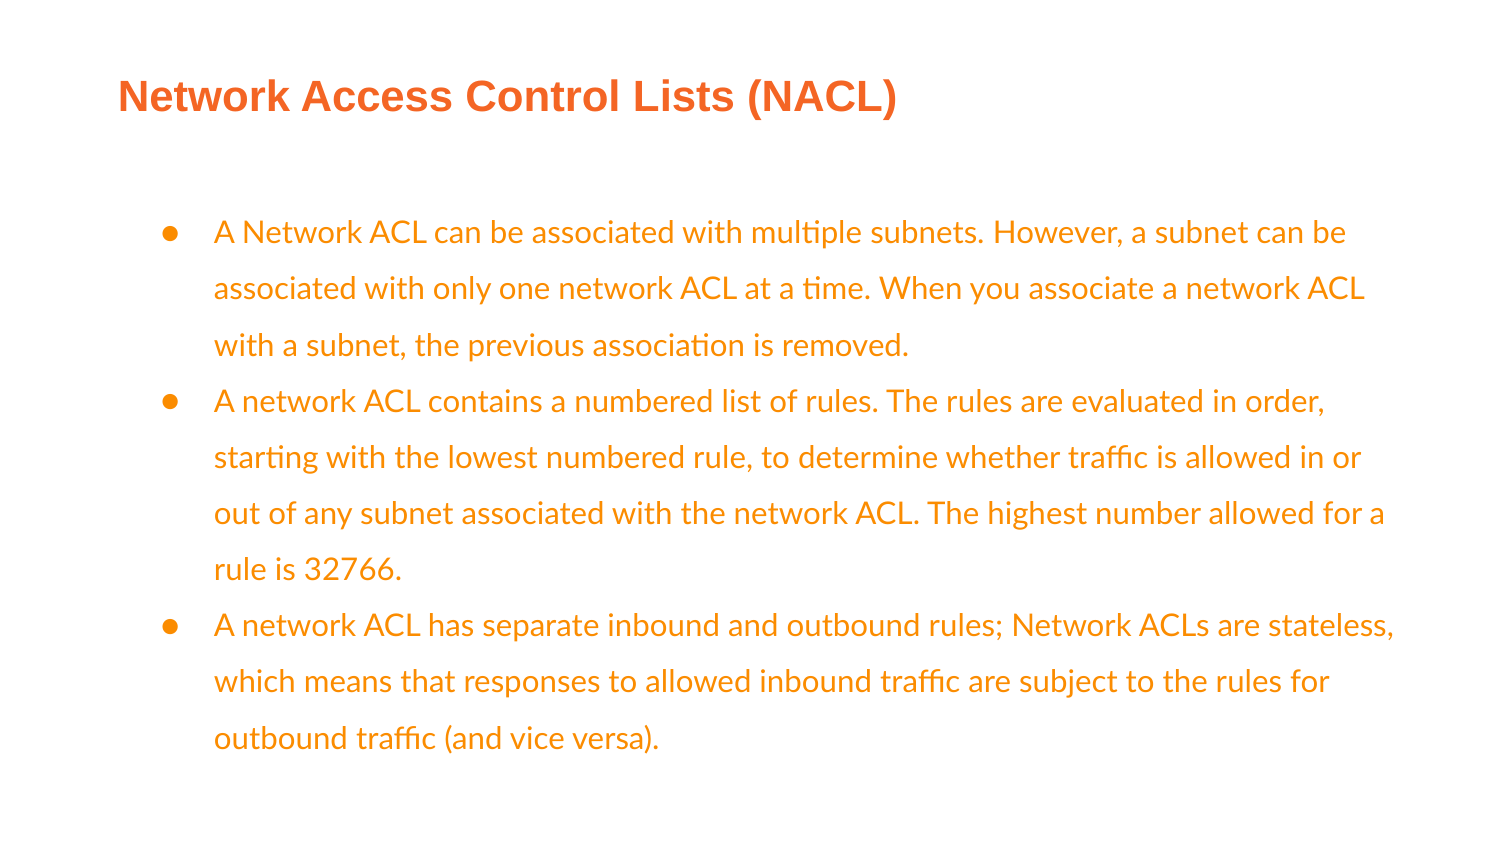

Network Access Control Lists (NACL)
A Network ACL can be associated with multiple subnets. However, a subnet can be associated with only one network ACL at a time. When you associate a network ACL with a subnet, the previous association is removed.
A network ACL contains a numbered list of rules. The rules are evaluated in order, starting with the lowest numbered rule, to determine whether traffic is allowed in or out of any subnet associated with the network ACL. The highest number allowed for a rule is 32766.
A network ACL has separate inbound and outbound rules; Network ACLs are stateless, which means that responses to allowed inbound traffic are subject to the rules for outbound traffic (and vice versa).